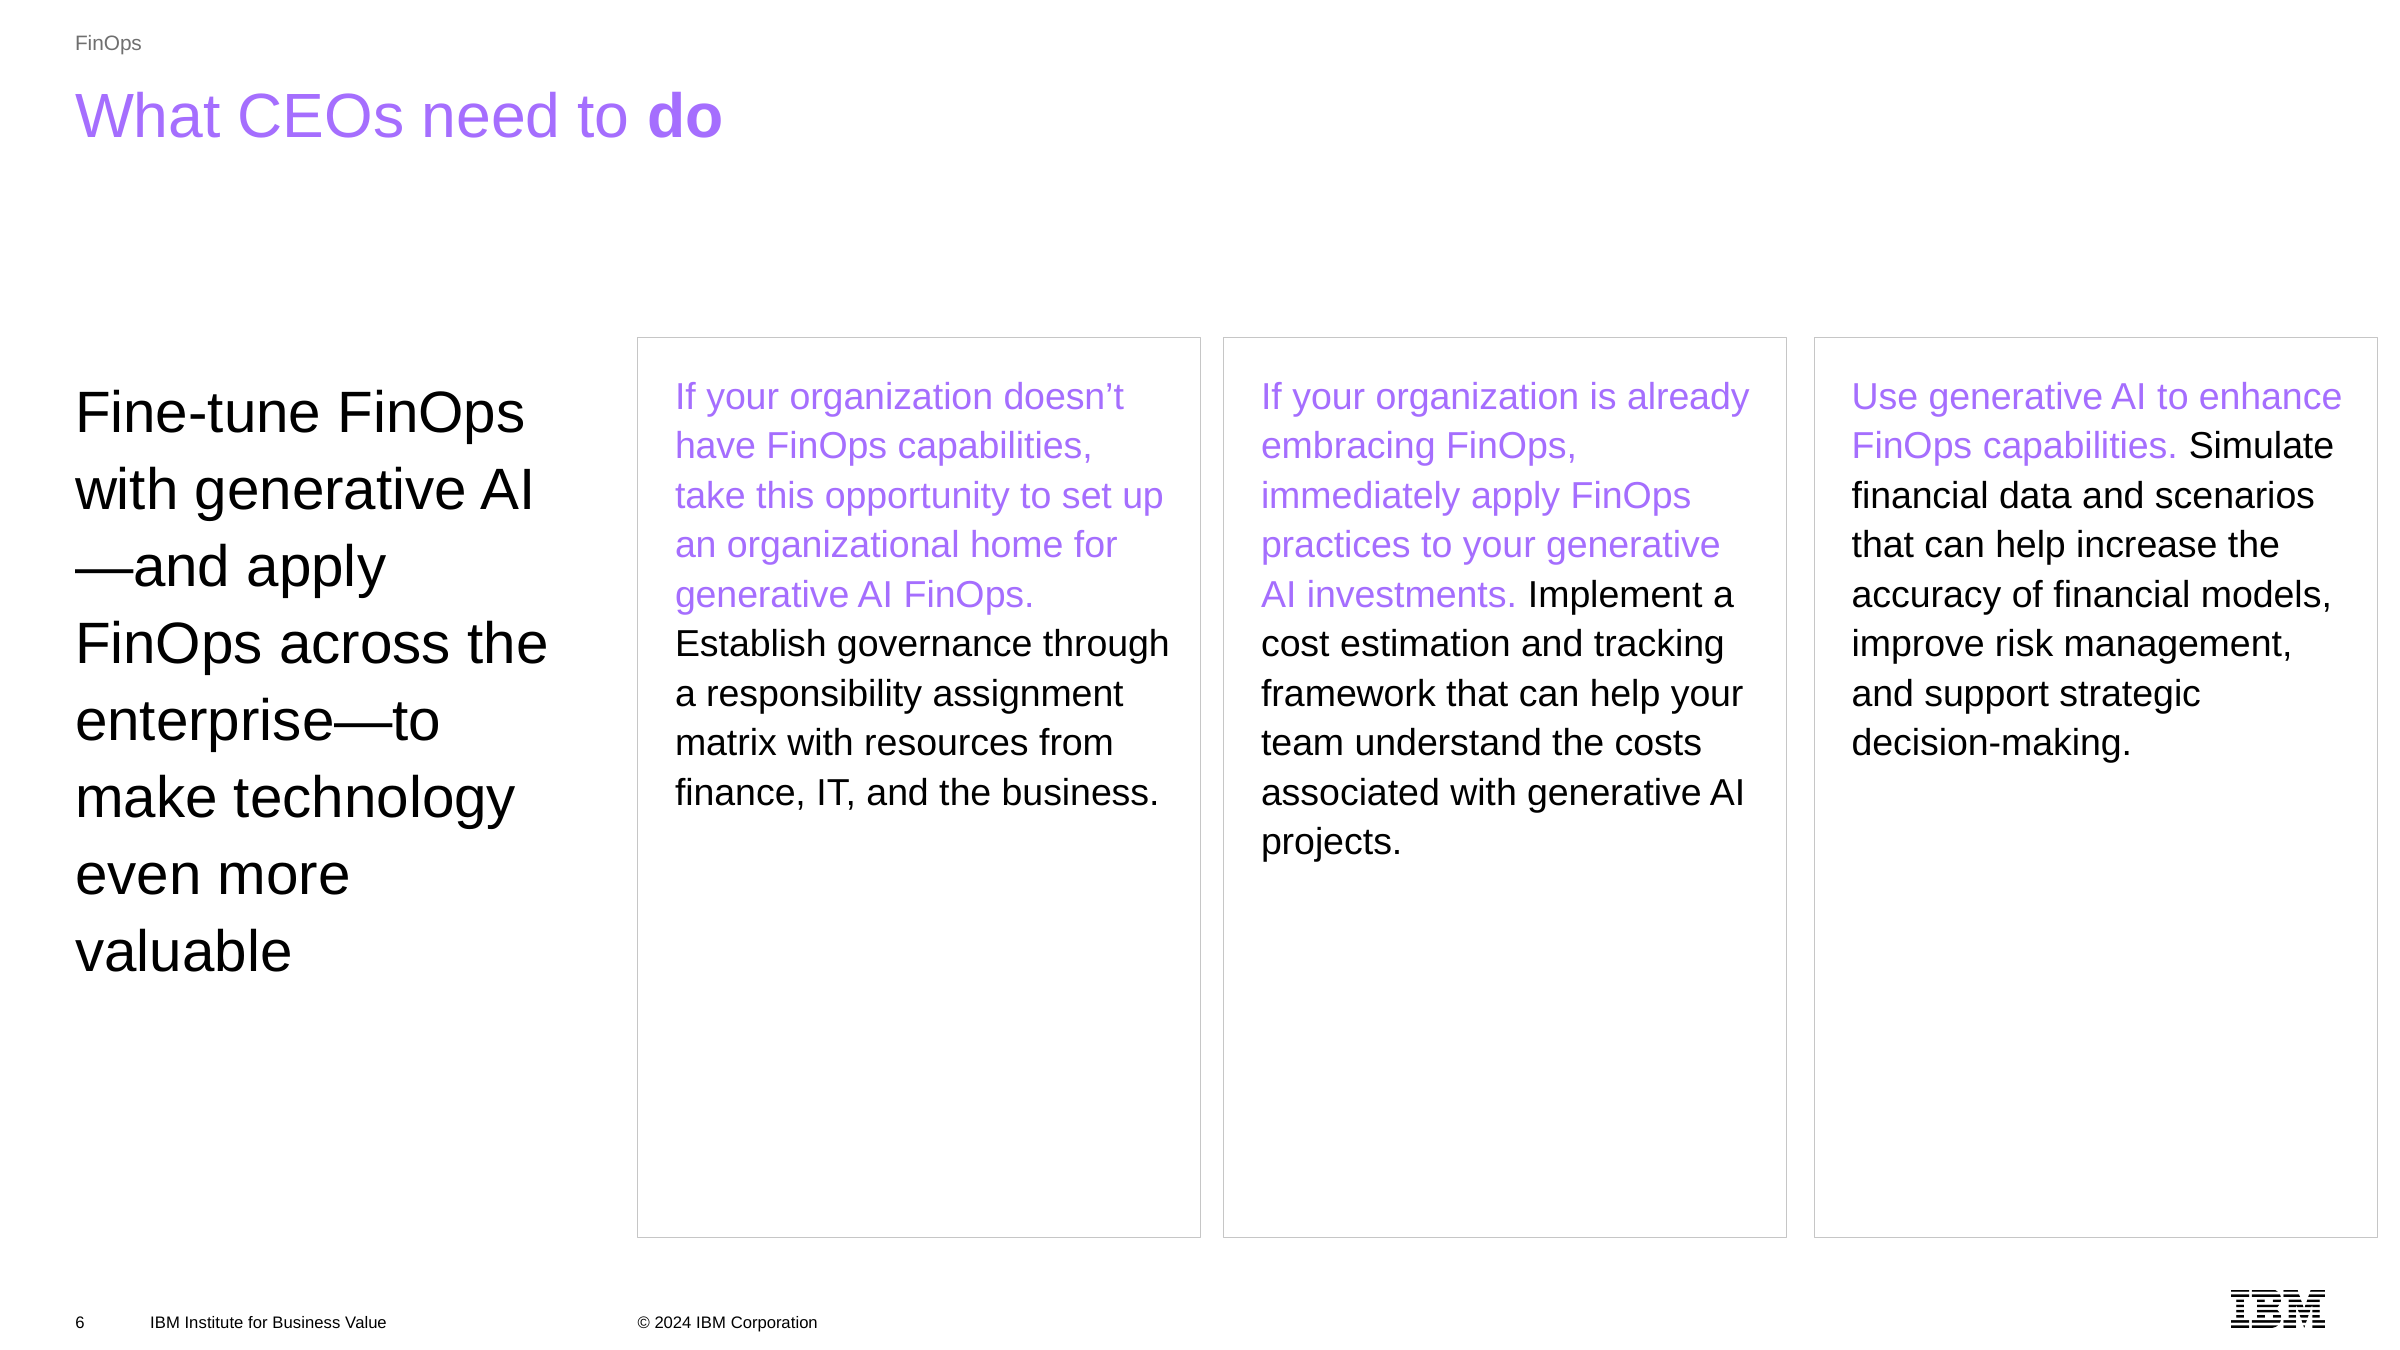

FinOps
# What CEOs need to do
Fine-tune FinOps with generative AI—and apply FinOps across the enterprise—to make technology even more valuable
If your organization doesn’t have FinOps capabilities, take this opportunity to set up an organizational home for generative AI FinOps. Establish governance through a responsibility assignment matrix with resources from finance, IT, and the business.
If your organization is already embracing FinOps, immediately apply FinOps practices to your generative AI investments. Implement a cost estimation and tracking framework that can help your team understand the costs associated with generative AI projects.
Use generative AI to enhance FinOps capabilities. Simulate financial data and scenarios that can help increase the accuracy of financial models, improve risk management, and support strategic decision-making.